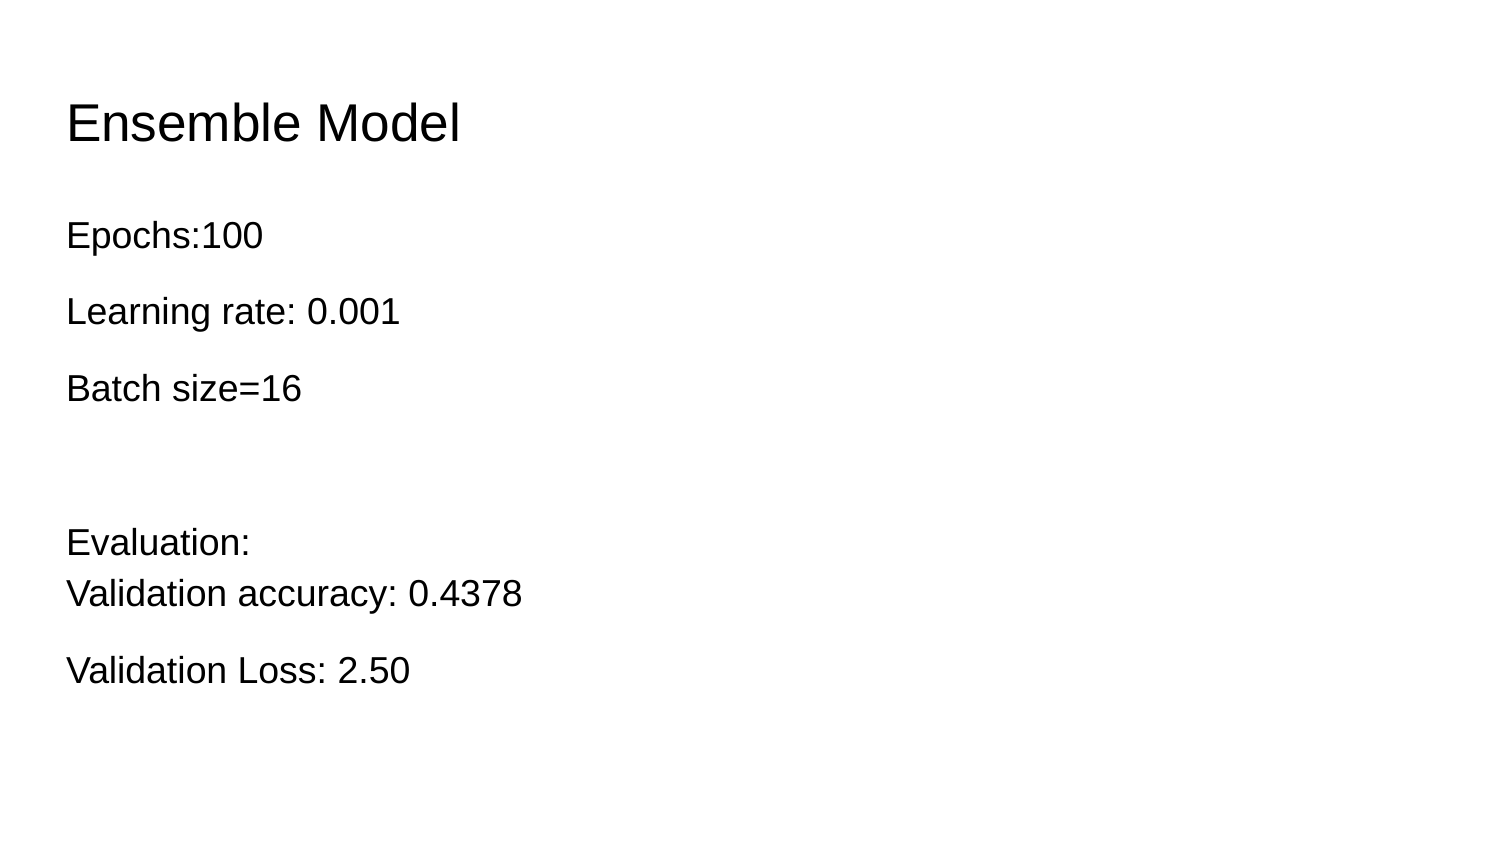

# Ensemble Model
Epochs:100
Learning rate: 0.001
Batch size=16

Evaluation:
Validation accuracy: 0.4378
Validation Loss: 2.50